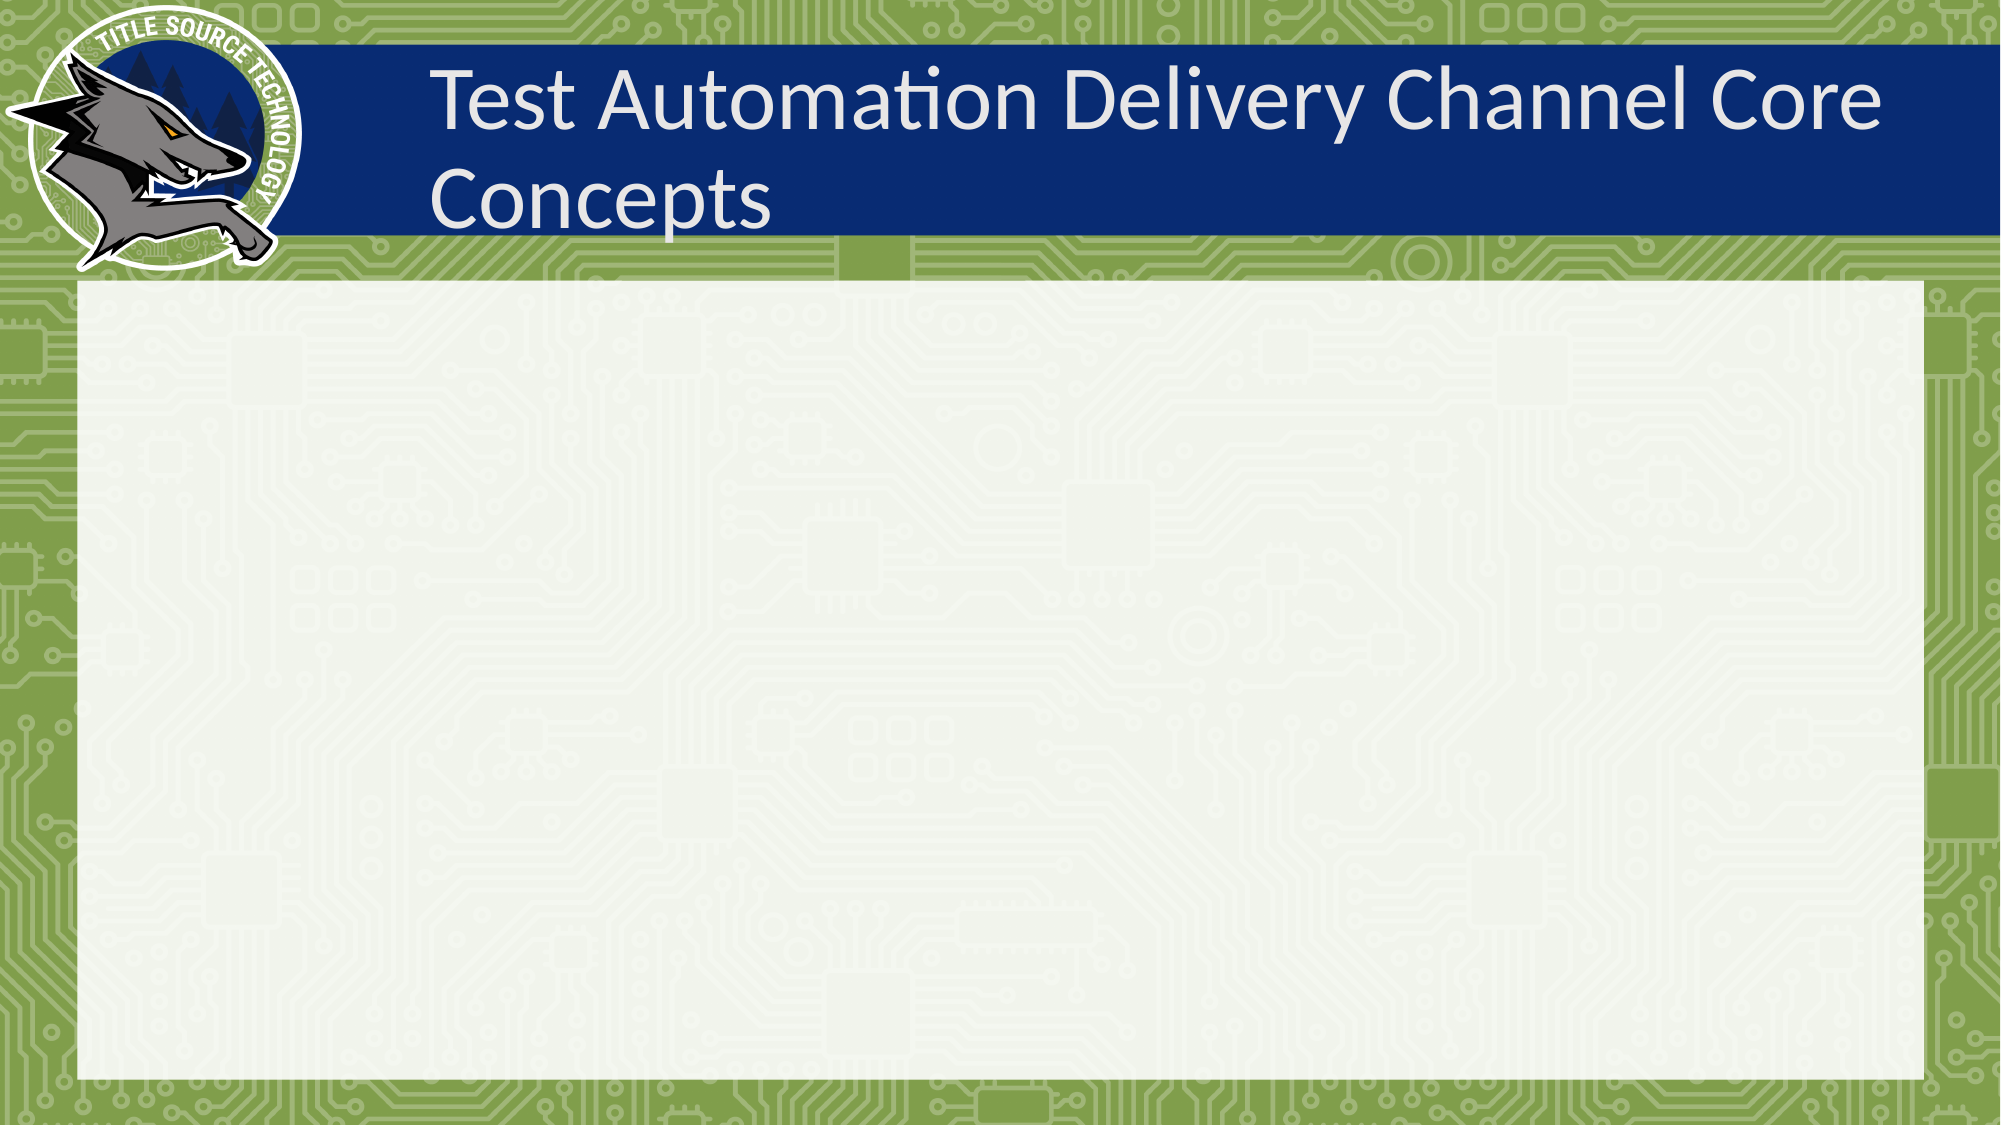

# Test Automation Delivery Channel Core Concepts